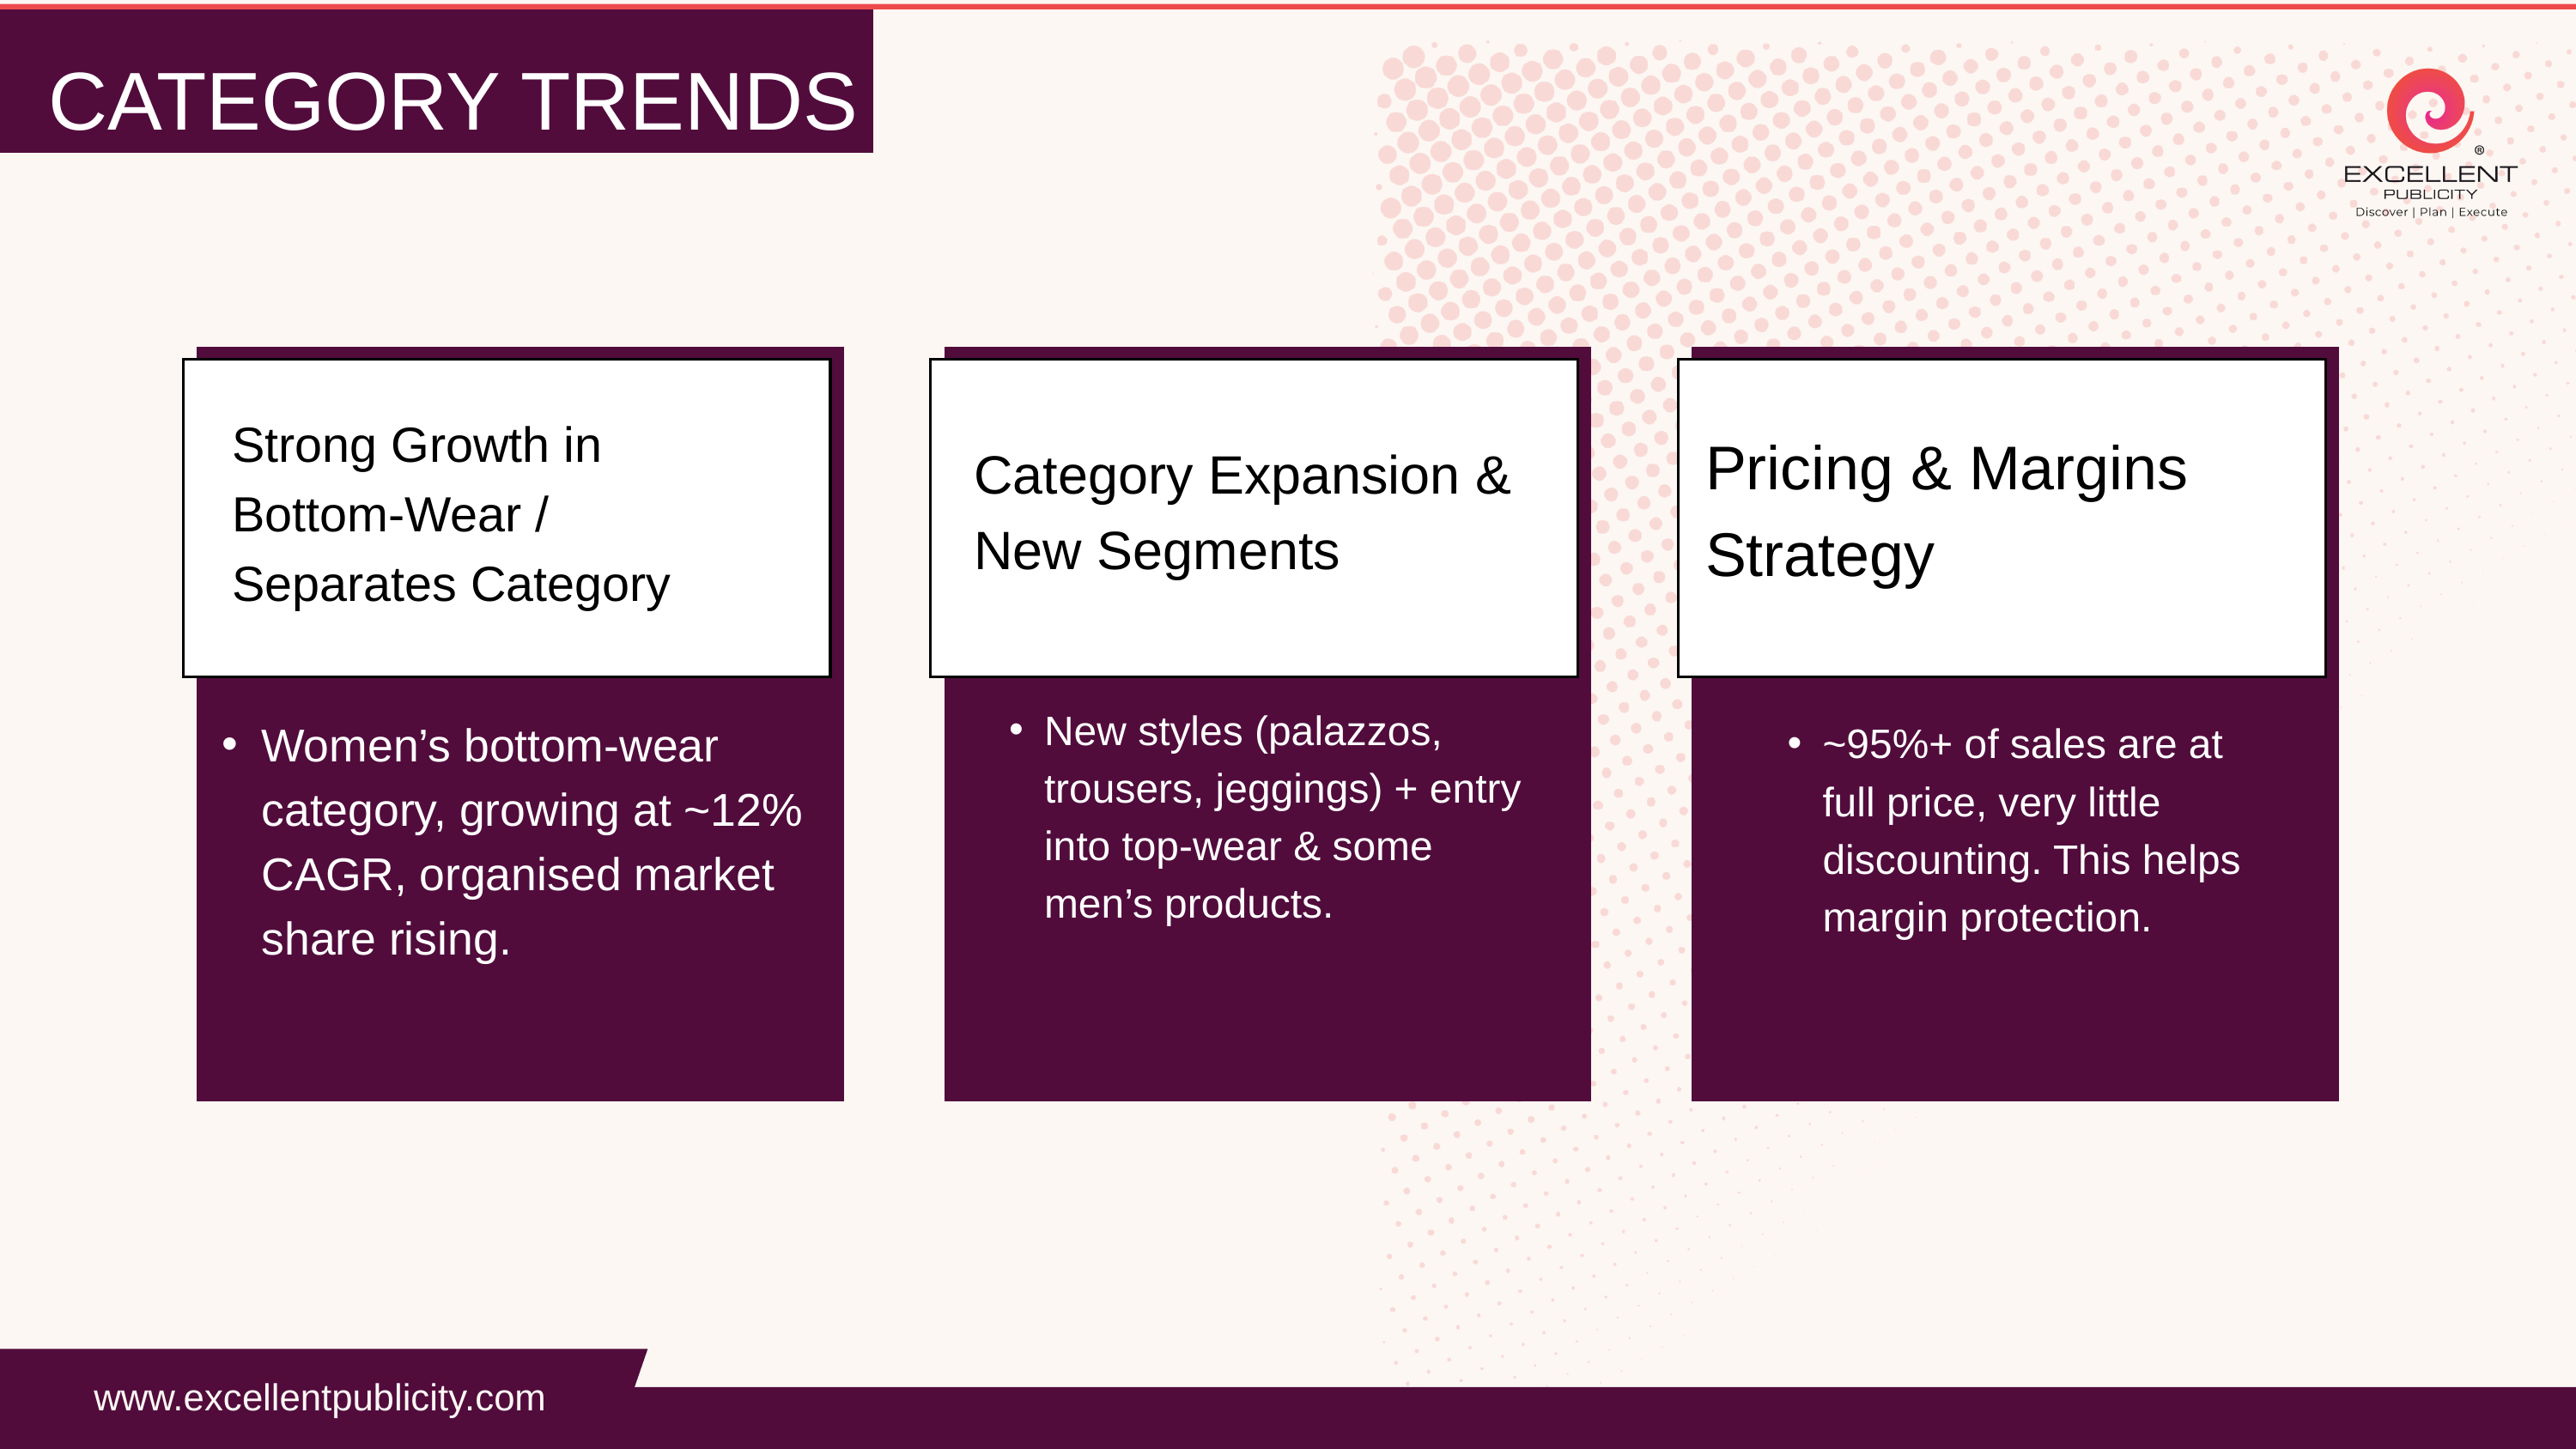

CATEGORY TRENDS

Strong Growth in Bottom-Wear / Separates Category
Pricing & Margins Strategy
Category Expansion & New Segments
New styles (palazzos, trousers, jeggings) + entry into top-wear & some men’s products.
Women’s bottom-wear category, growing at ~12% CAGR, organised market share rising.
~95%+ of sales are at full price, very little discounting. This helps margin protection.

www.excellentpublicity.com